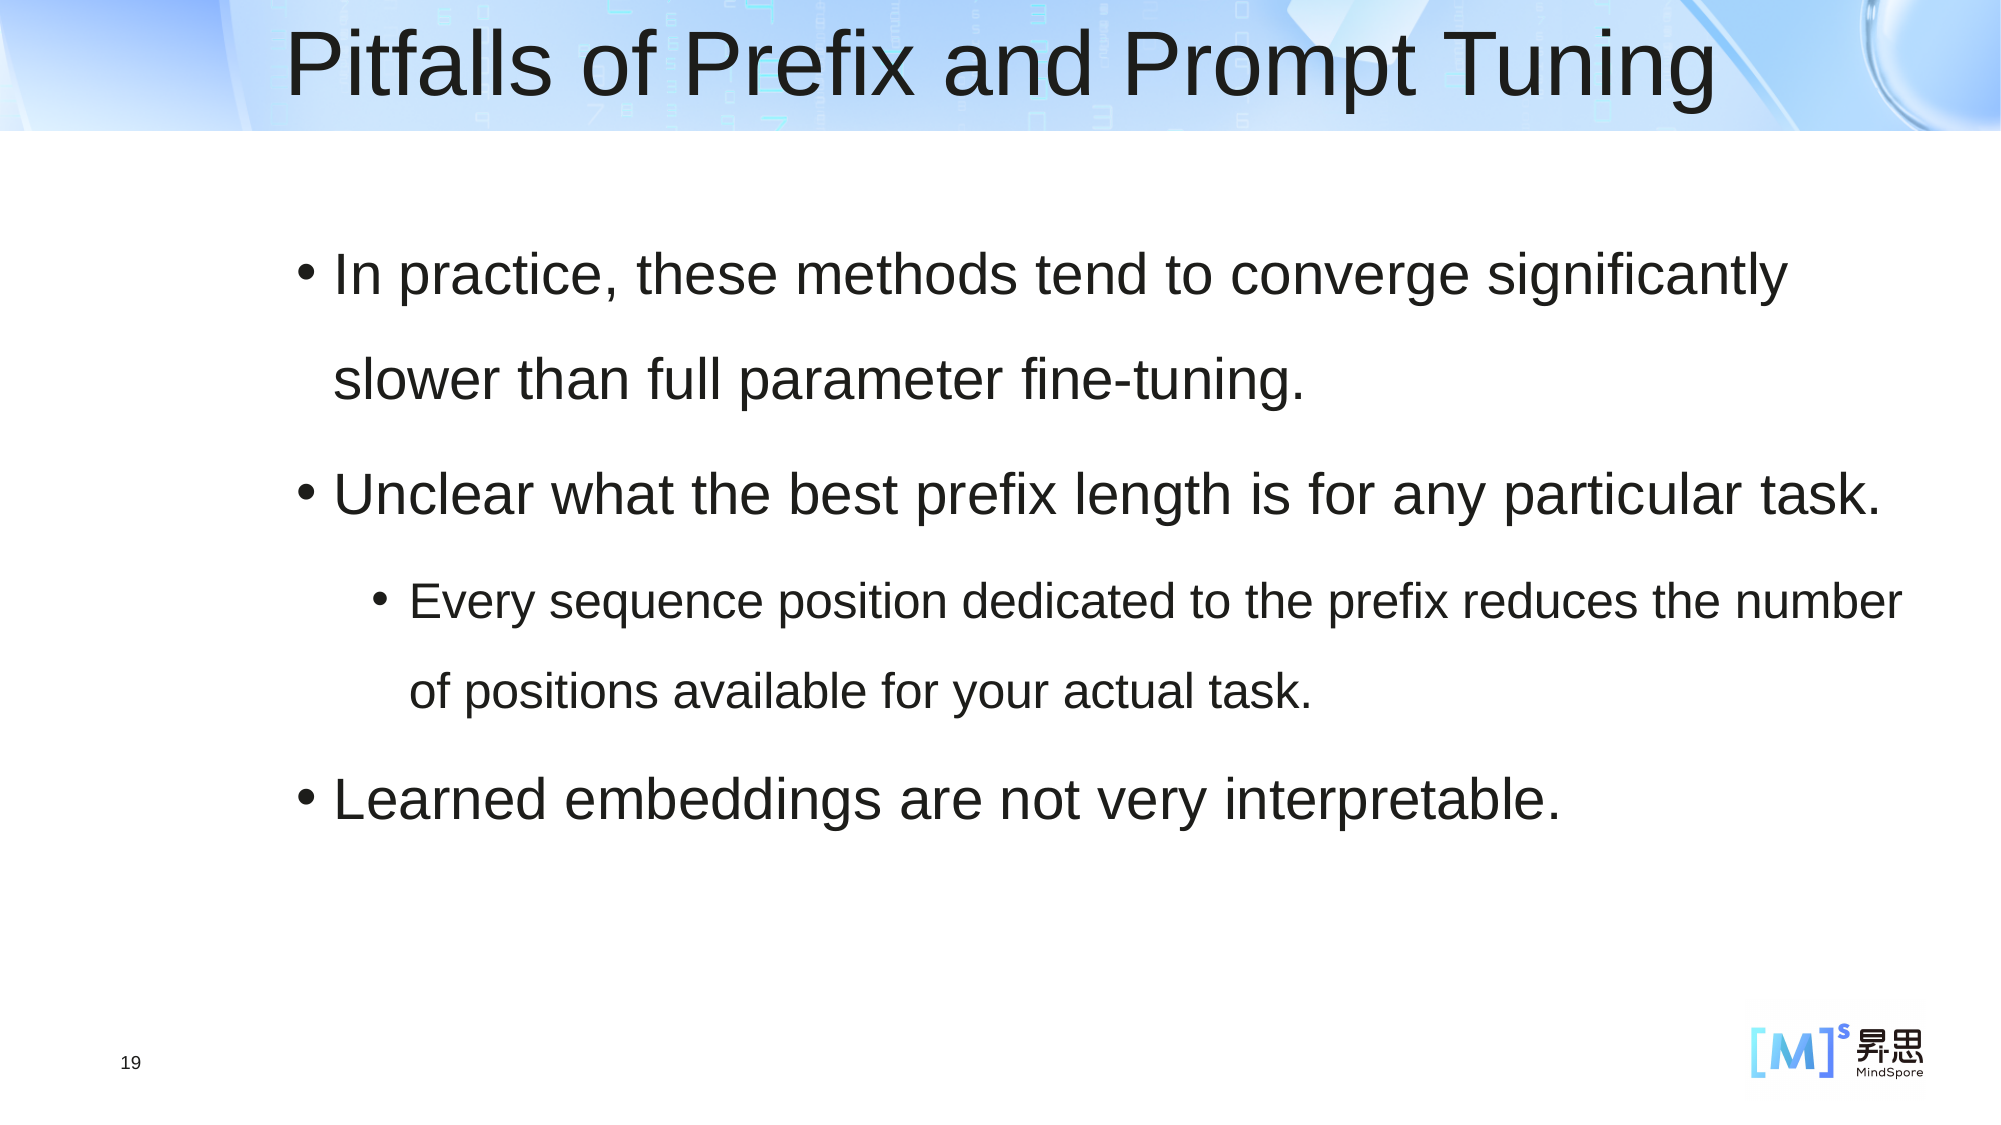

Pitfalls of Prefix and Prompt Tuning
In practice, these methods tend to converge significantly slower than full parameter fine-tuning.

Unclear what the best prefix length is for any particular task.
Every sequence position dedicated to the prefix reduces the number of positions available for your actual task.

Learned embeddings are not very interpretable.